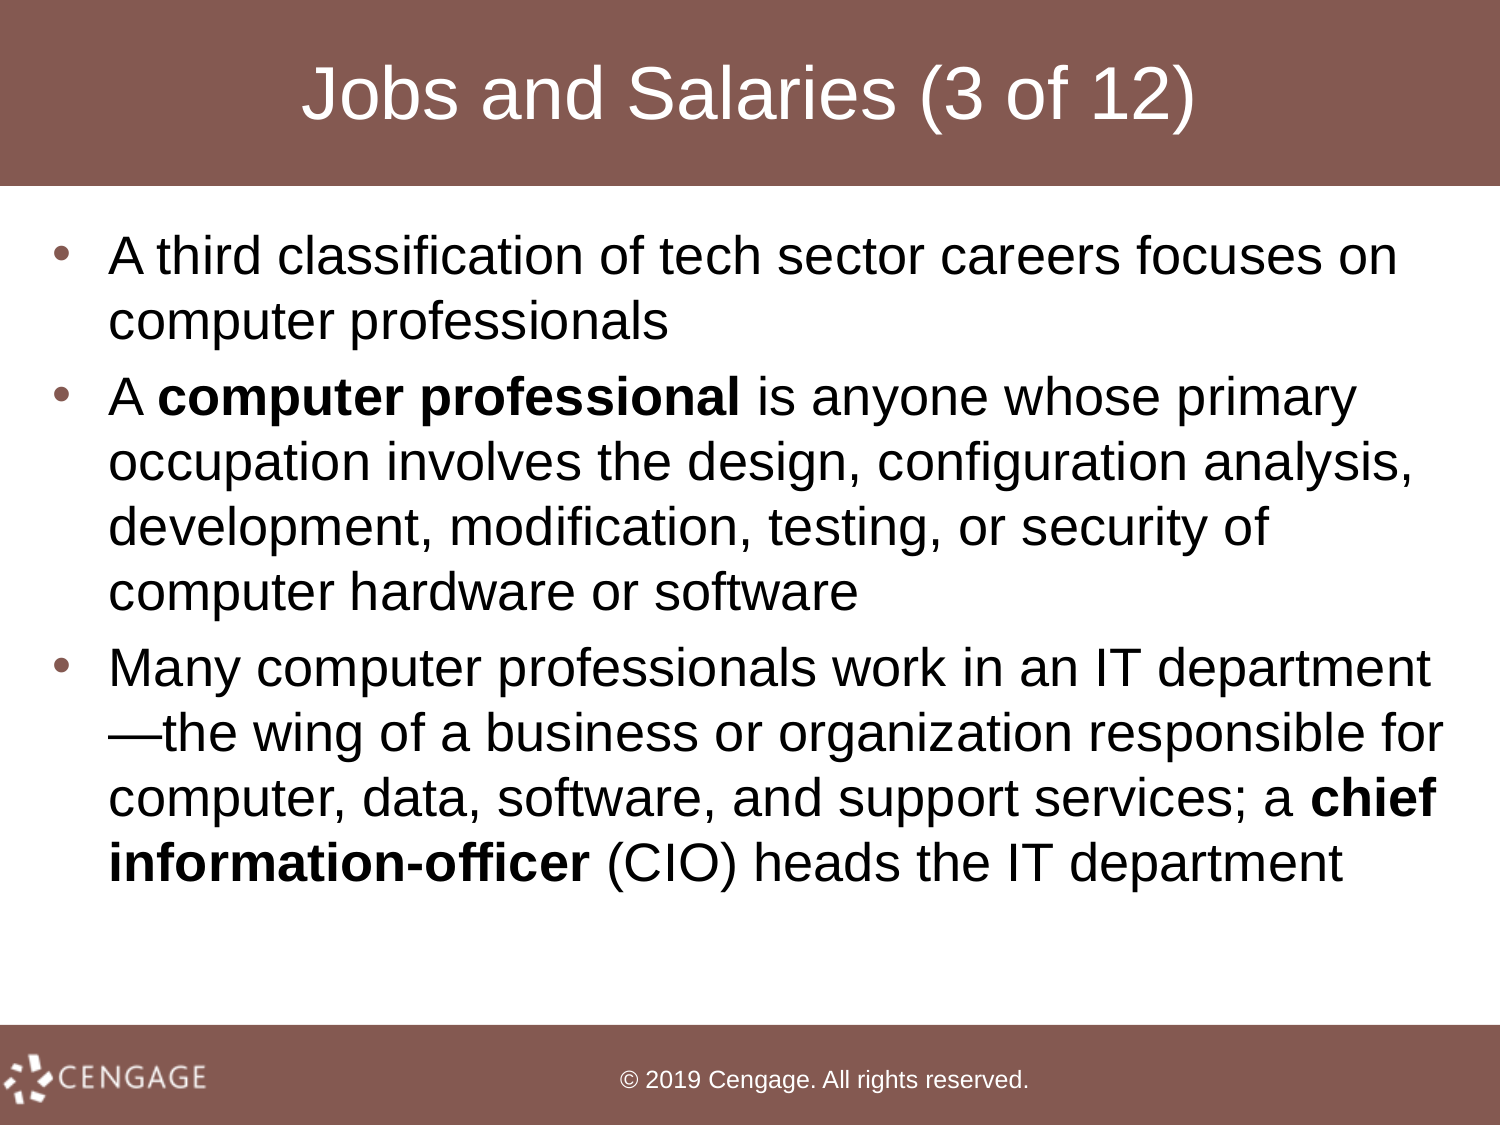

# Jobs and Salaries (3 of 12)
A third classification of tech sector careers focuses on computer professionals
A computer professional is anyone whose primary occupation involves the design, configuration analysis, development, modification, testing, or security of computer hardware or software
Many computer professionals work in an IT department—the wing of a business or organization responsible for computer, data, software, and support services; a chief information-officer (CIO) heads the IT department